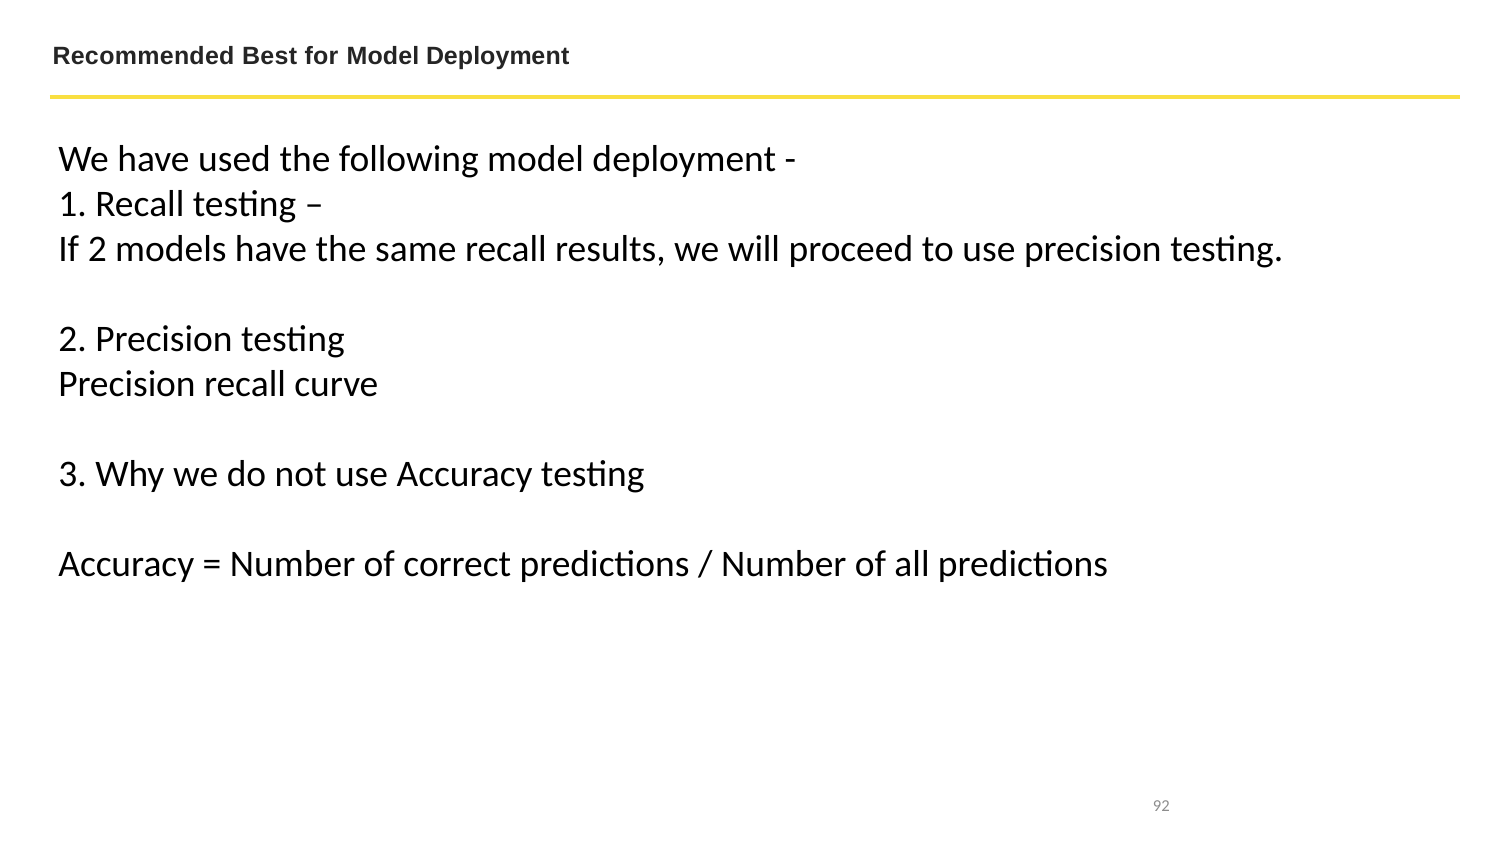

Recommended Best for Model Deployment

We have used the following model deployment - ​
1. Recall testing – ​
If 2 models have the same recall results, we will proceed to use precision testing. ​
​
2. Precision testing​
Precision recall curve​
​
3. Why we do not use Accuracy testing​

Accuracy = Number of correct predictions / Number of all predictions
92